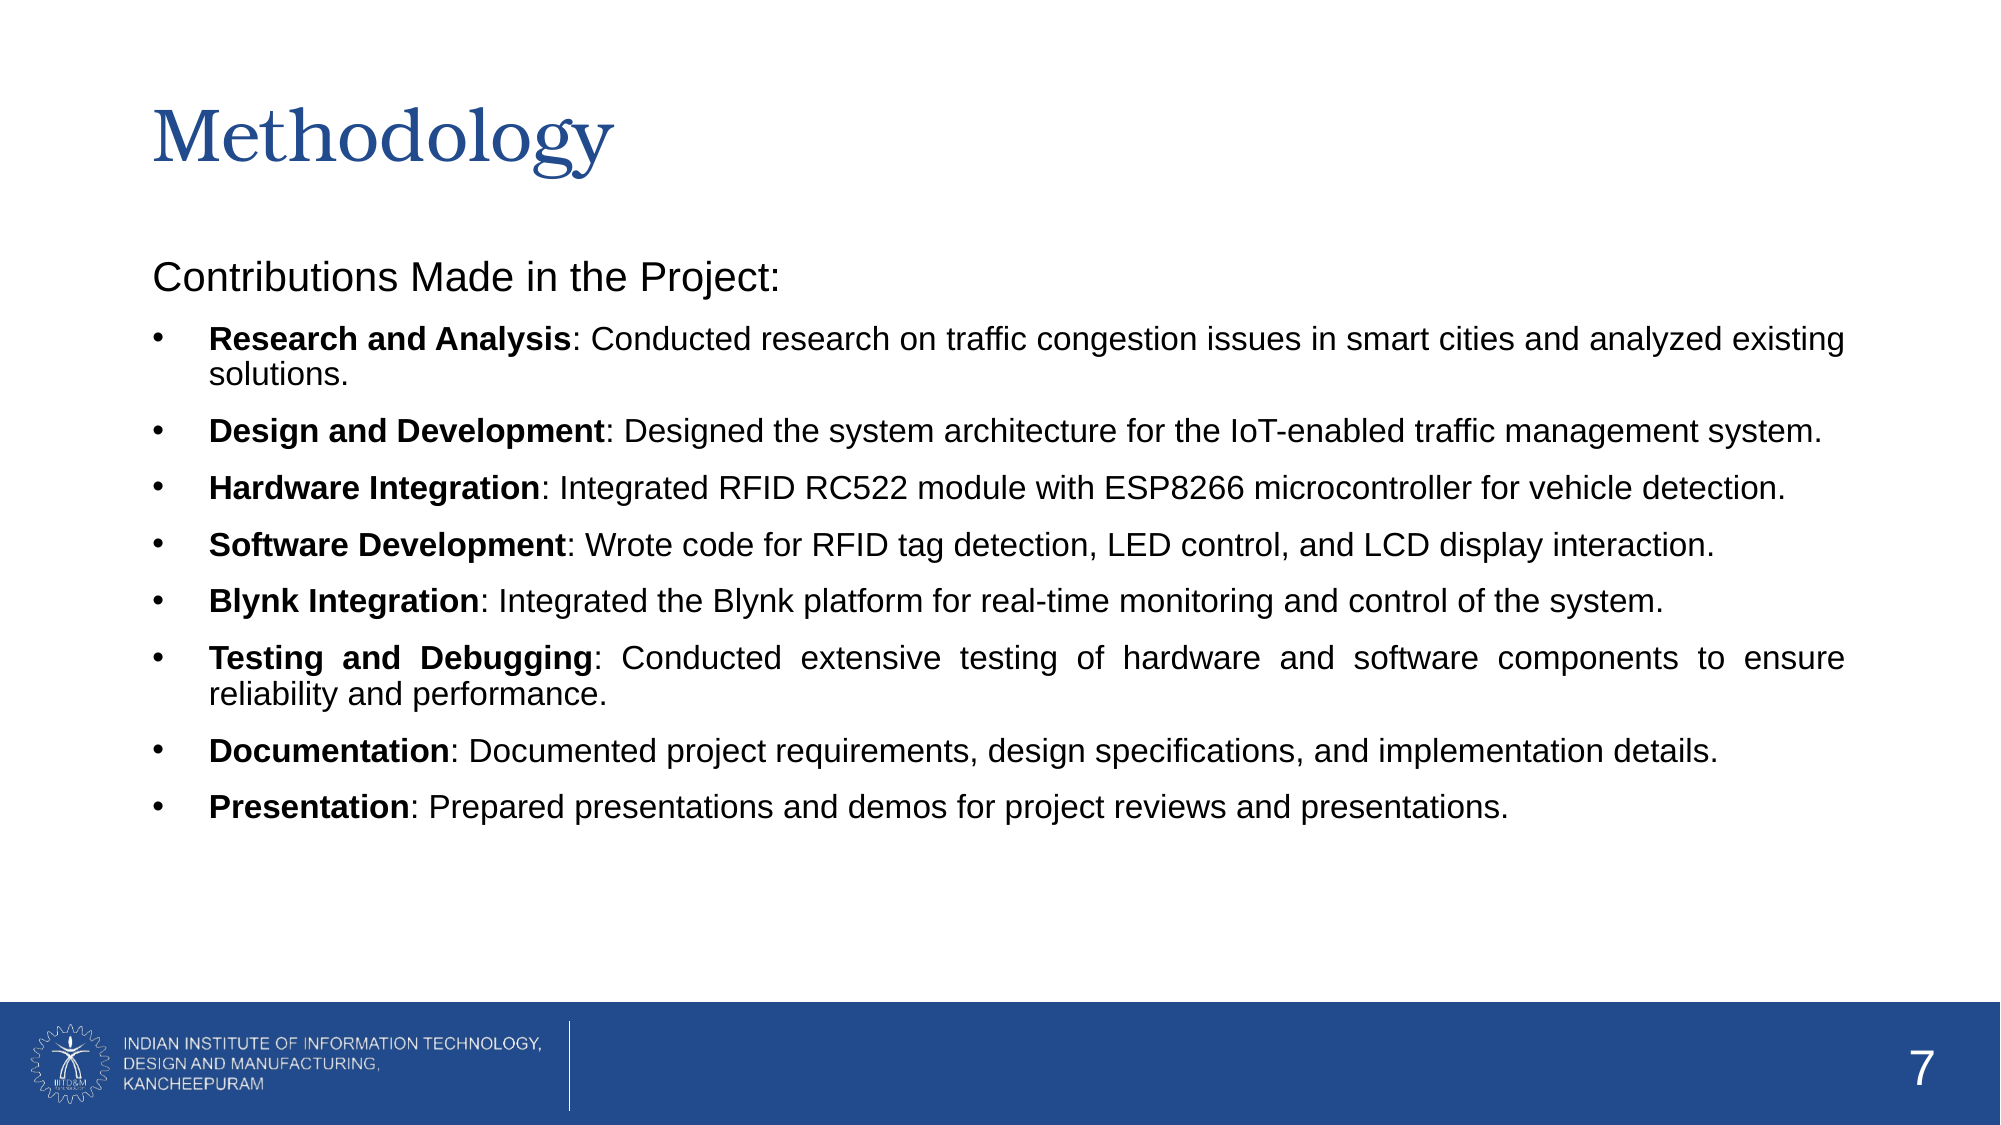

# Methodology
Contributions Made in the Project:
Research and Analysis: Conducted research on traffic congestion issues in smart cities and analyzed existing solutions.
Design and Development: Designed the system architecture for the IoT-enabled traffic management system.
Hardware Integration: Integrated RFID RC522 module with ESP8266 microcontroller for vehicle detection.
Software Development: Wrote code for RFID tag detection, LED control, and LCD display interaction.
Blynk Integration: Integrated the Blynk platform for real-time monitoring and control of the system.
Testing and Debugging: Conducted extensive testing of hardware and software components to ensure reliability and performance.
Documentation: Documented project requirements, design specifications, and implementation details.
Presentation: Prepared presentations and demos for project reviews and presentations.
7